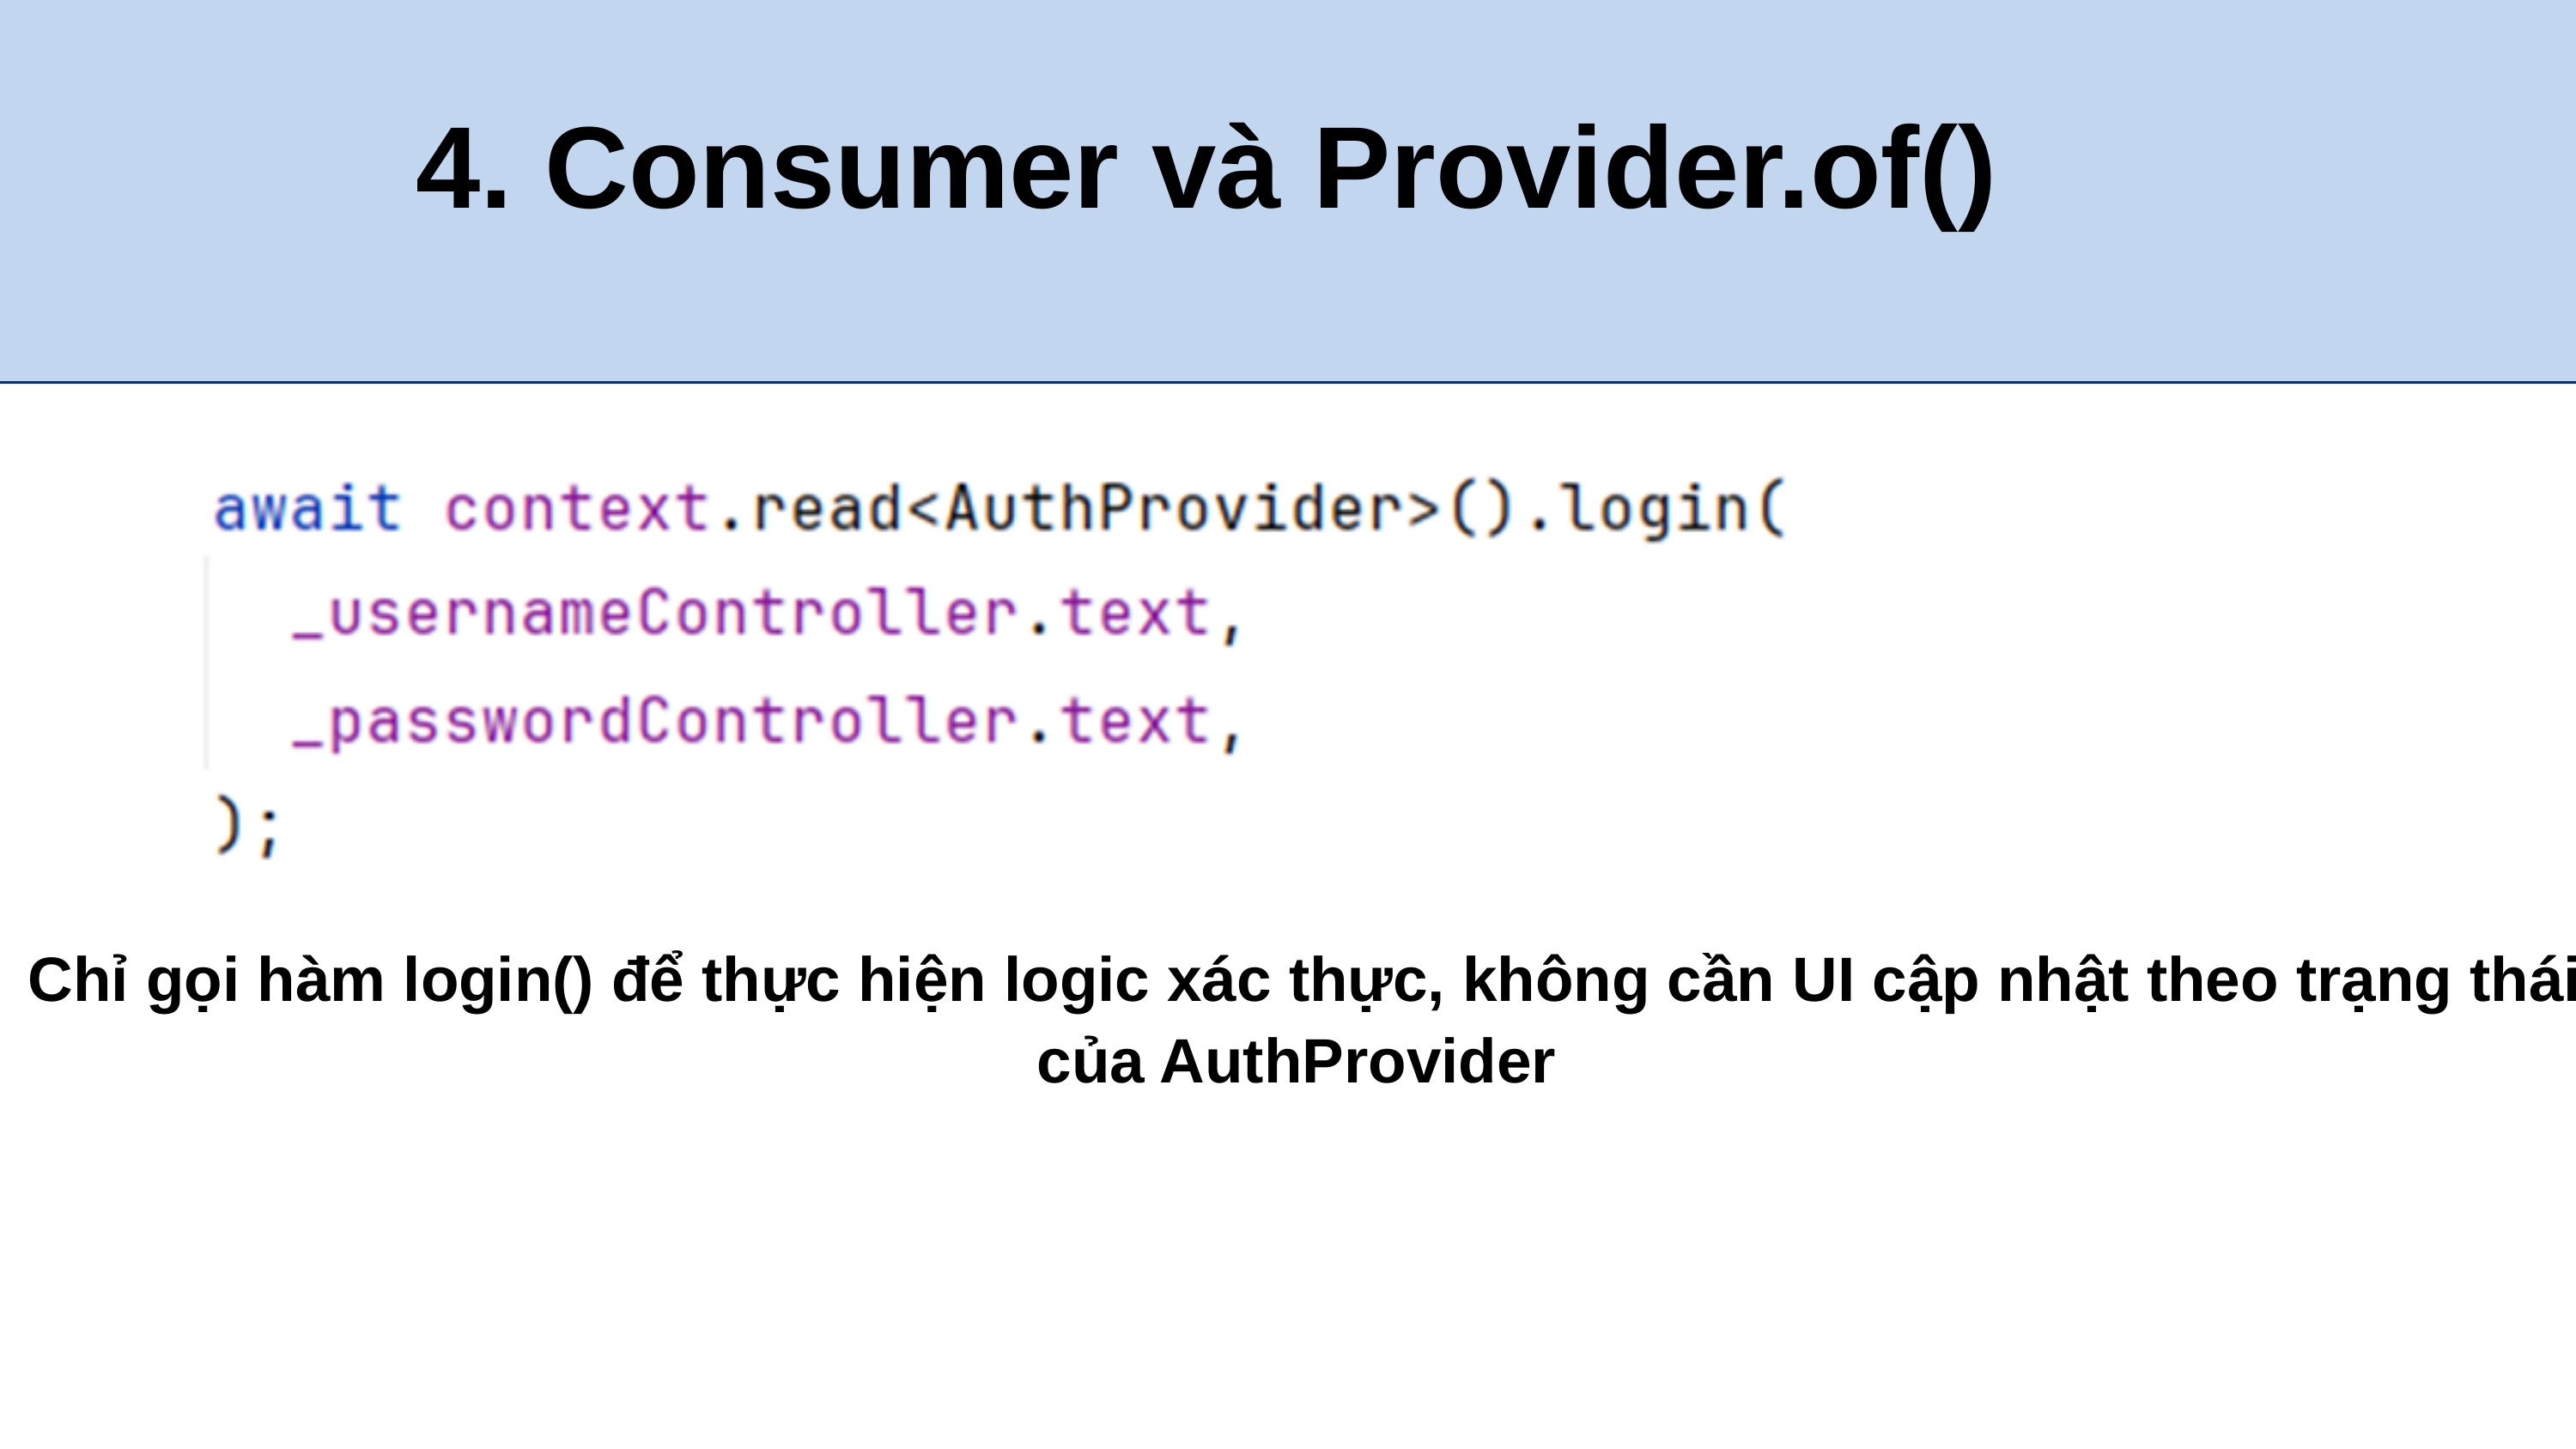

4. Consumer và Provider.of()

Chỉ gọi hàm login() để thực hiện logic xác thực, không cần UI cập nhật theo trạng thái của AuthProvider